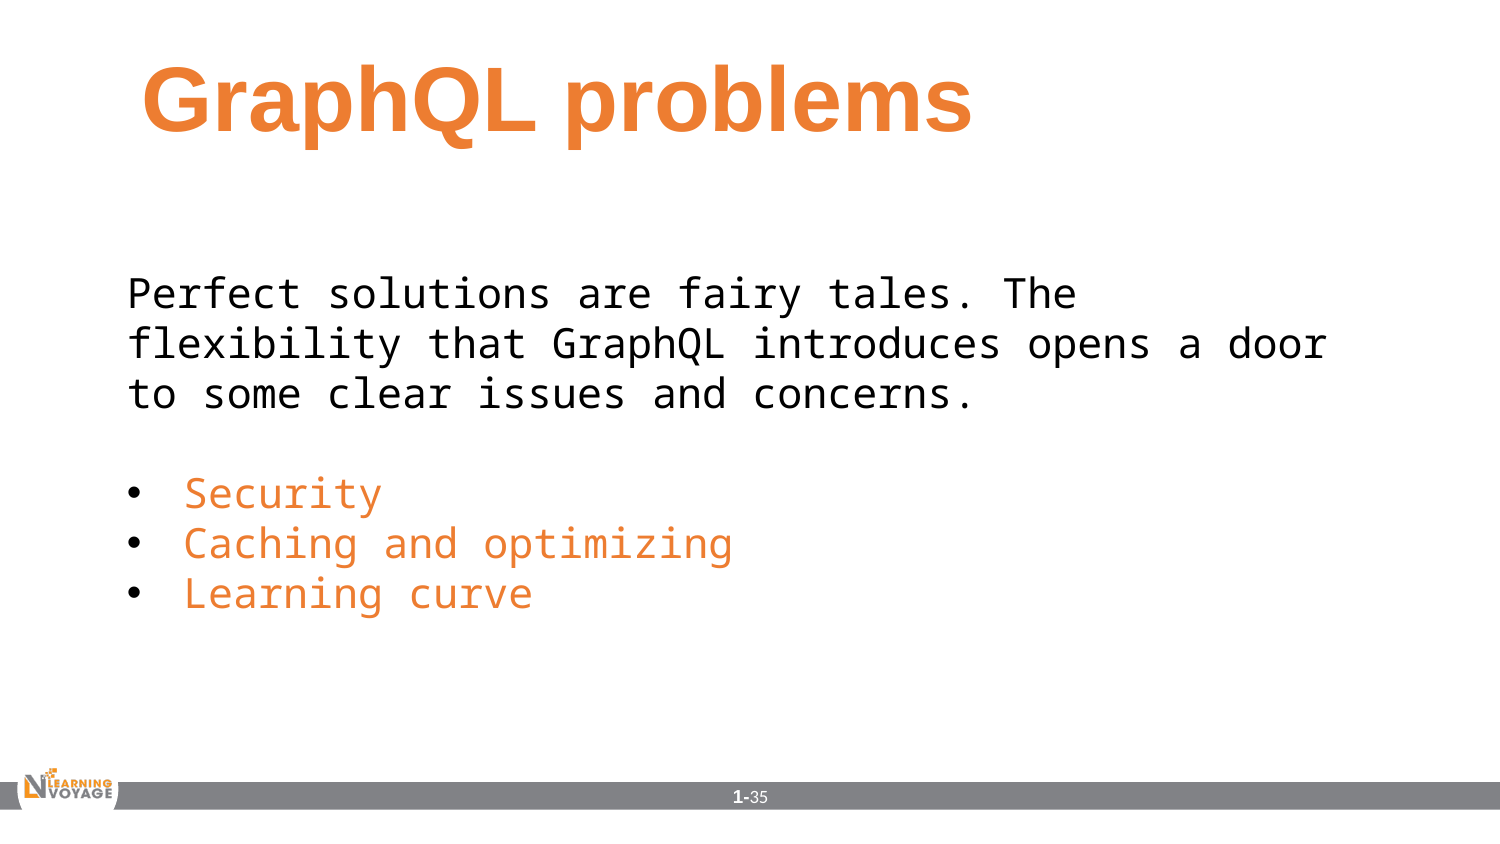

GraphQL problems
Perfect solutions are fairy tales. The flexibility that GraphQL introduces opens a door to some clear issues and concerns.

Security
Caching and optimizing
Learning curve
1-35